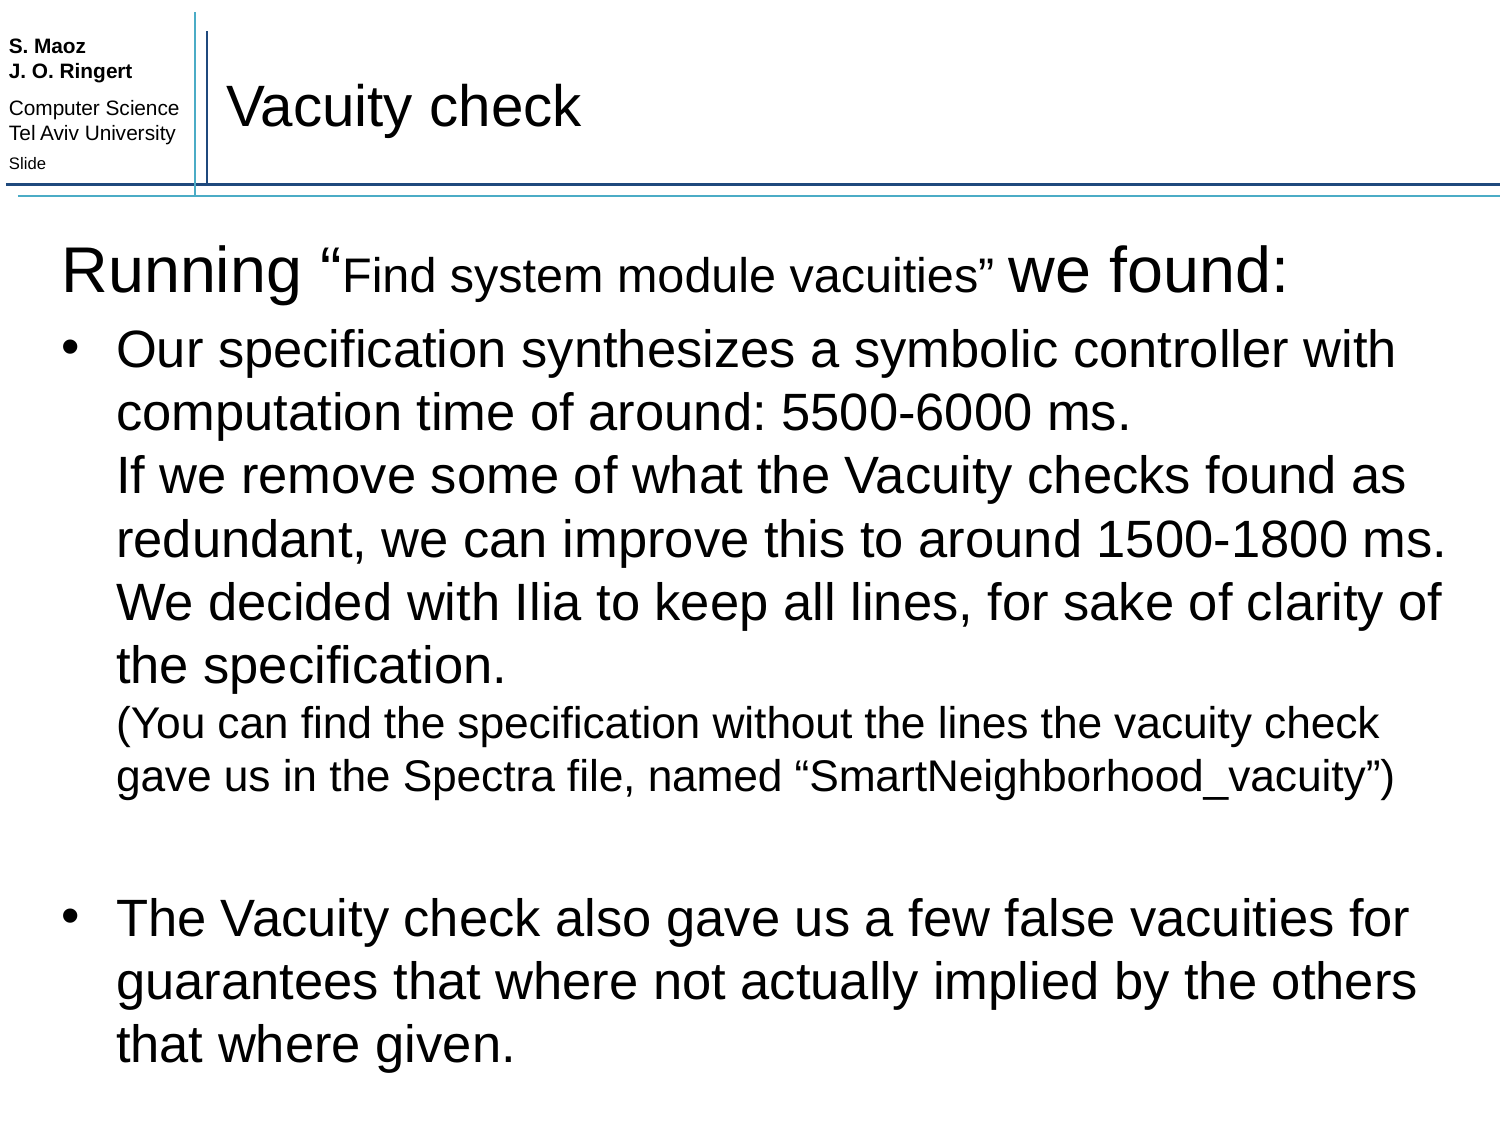

# Vacuity check
Running “Find system module vacuities” we found:
Our specification synthesizes a symbolic controller with computation time of around: 5500-6000 ms.
If we remove some of what the Vacuity checks found as redundant, we can improve this to around 1500-1800 ms.
We decided with Ilia to keep all lines, for sake of clarity of the specification.
(You can find the specification without the lines the vacuity check gave us in the Spectra file, named “SmartNeighborhood_vacuity”)

The Vacuity check also gave us a few false vacuities for guarantees that where not actually implied by the others that where given.